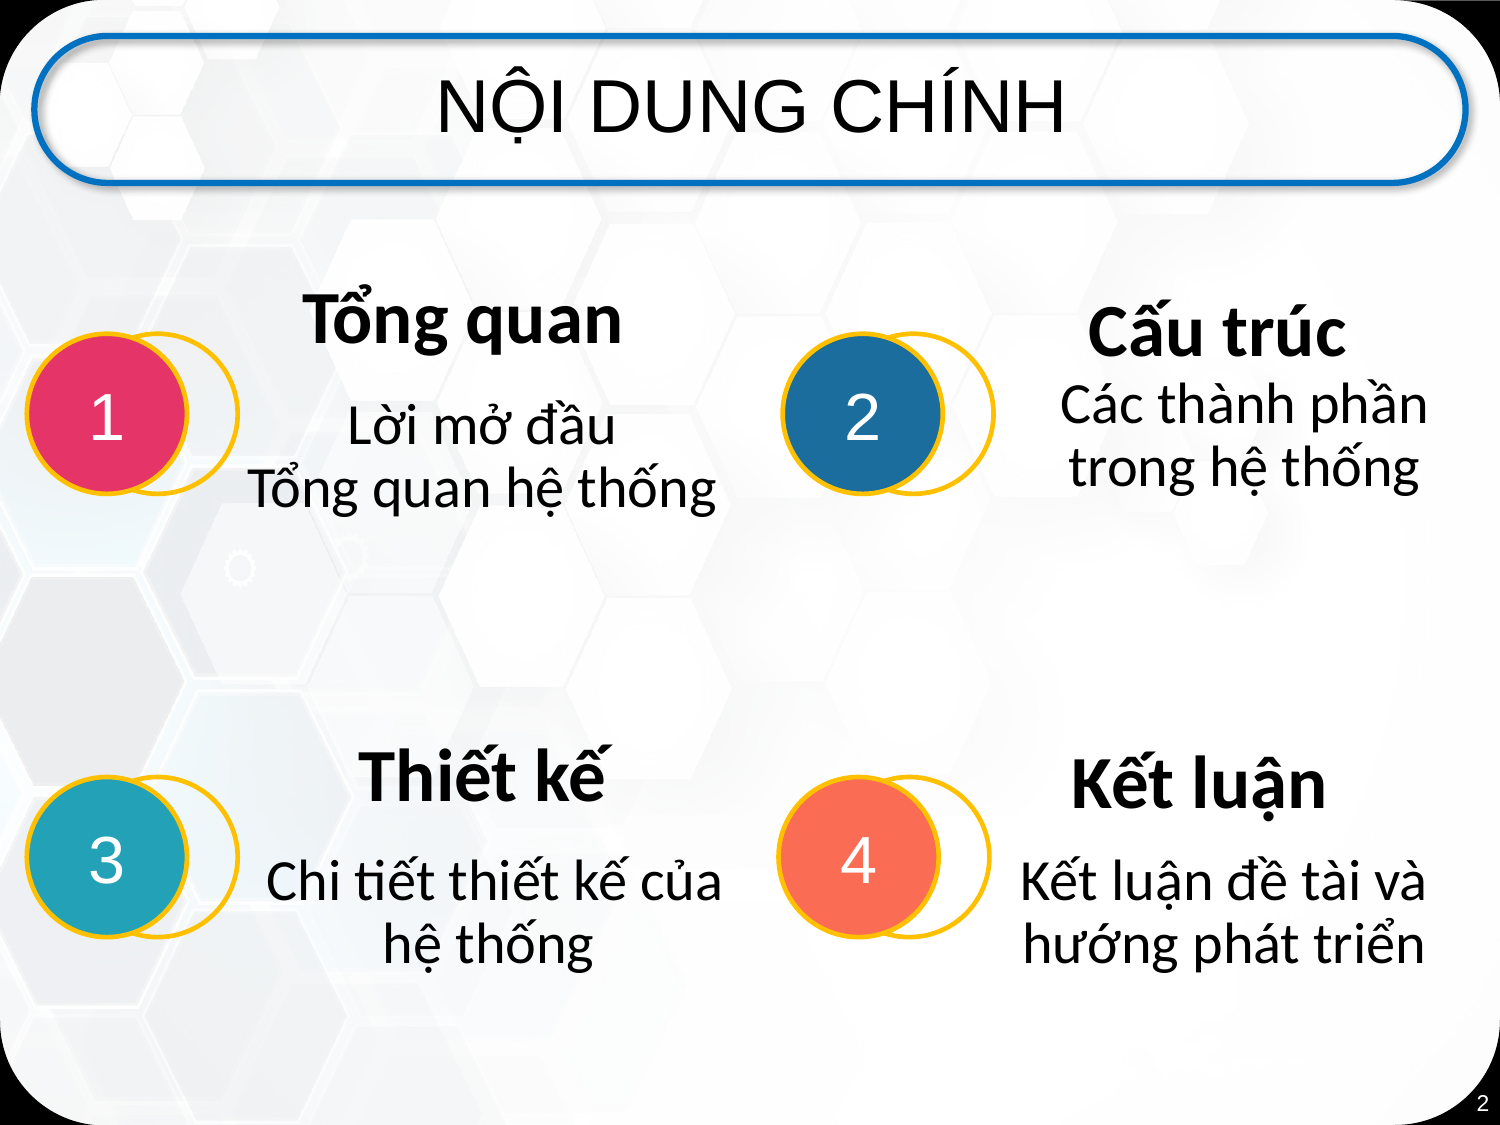

# NỘI DUNG CHÍNH
Tổng quan
Cấu trúc
1

2

Các thành phần trong hệ thống
Lời mở đầu
Tổng quan hệ thống
Thiết kế
Kết luận
3

4

Chi tiết thiết kế của hệ thống
Kết luận đề tài và hướng phát triển
2